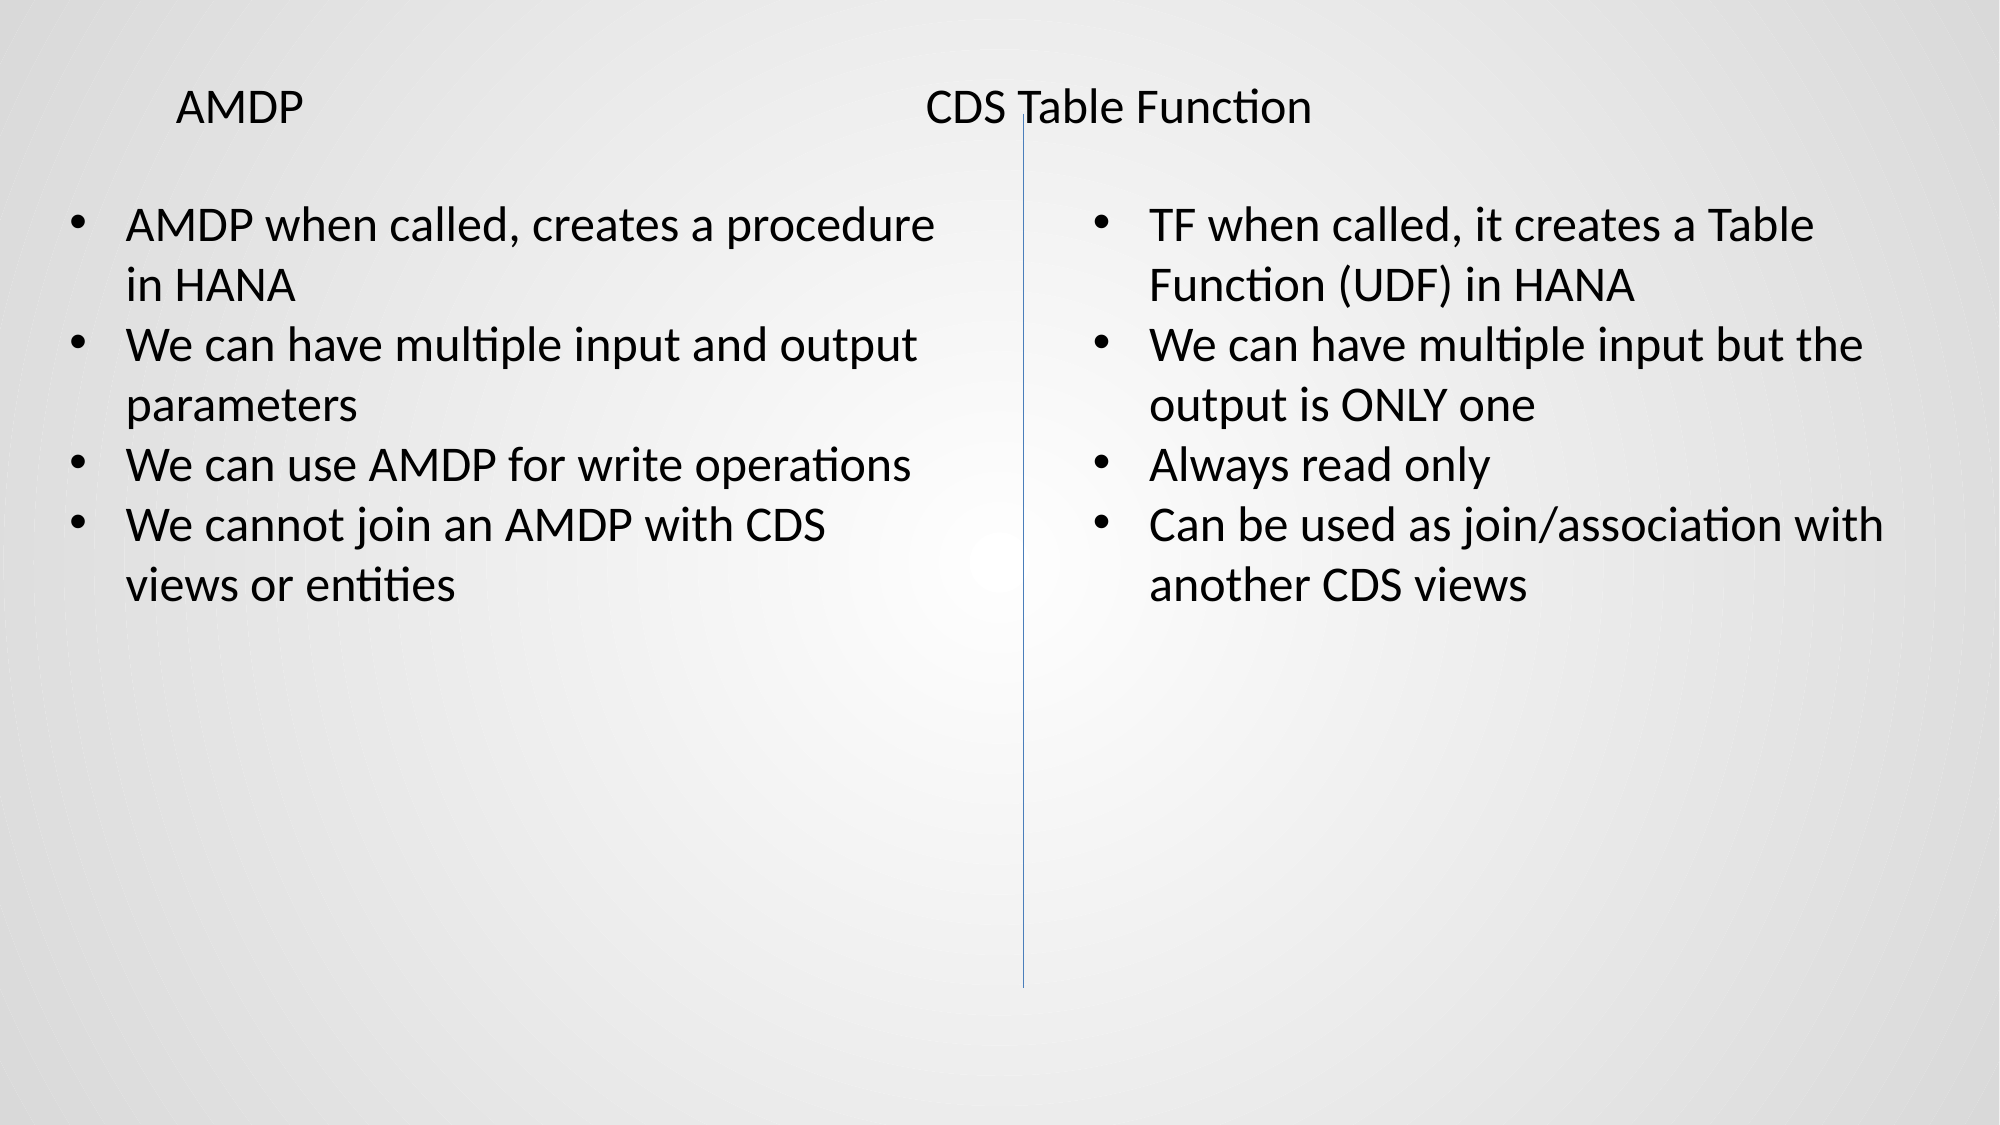

AMDP					CDS Table Function
TF when called, it creates a Table Function (UDF) in HANA
We can have multiple input but the output is ONLY one
Always read only
Can be used as join/association with another CDS views
AMDP when called, creates a procedure in HANA
We can have multiple input and output parameters
We can use AMDP for write operations
We cannot join an AMDP with CDS views or entities